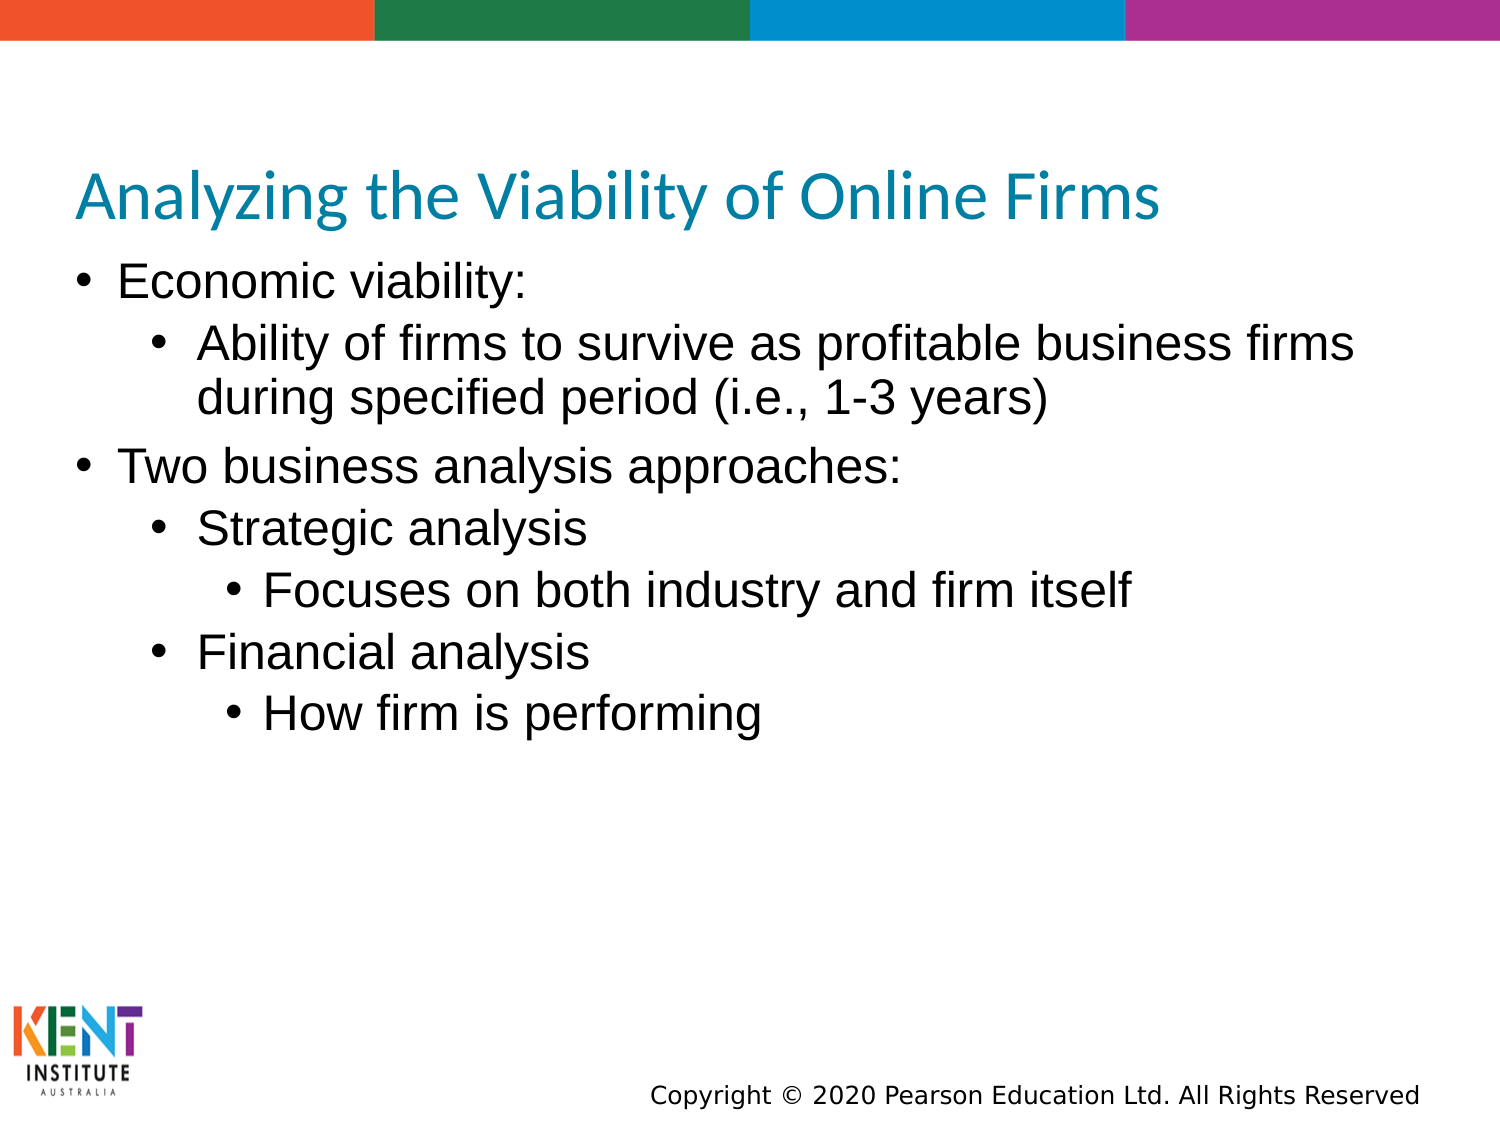

# Analyzing the Viability of Online Firms
Economic viability:
Ability of firms to survive as profitable business firms during specified period (i.e., 1-3 years)
Two business analysis approaches:
Strategic analysis
Focuses on both industry and firm itself
Financial analysis
How firm is performing